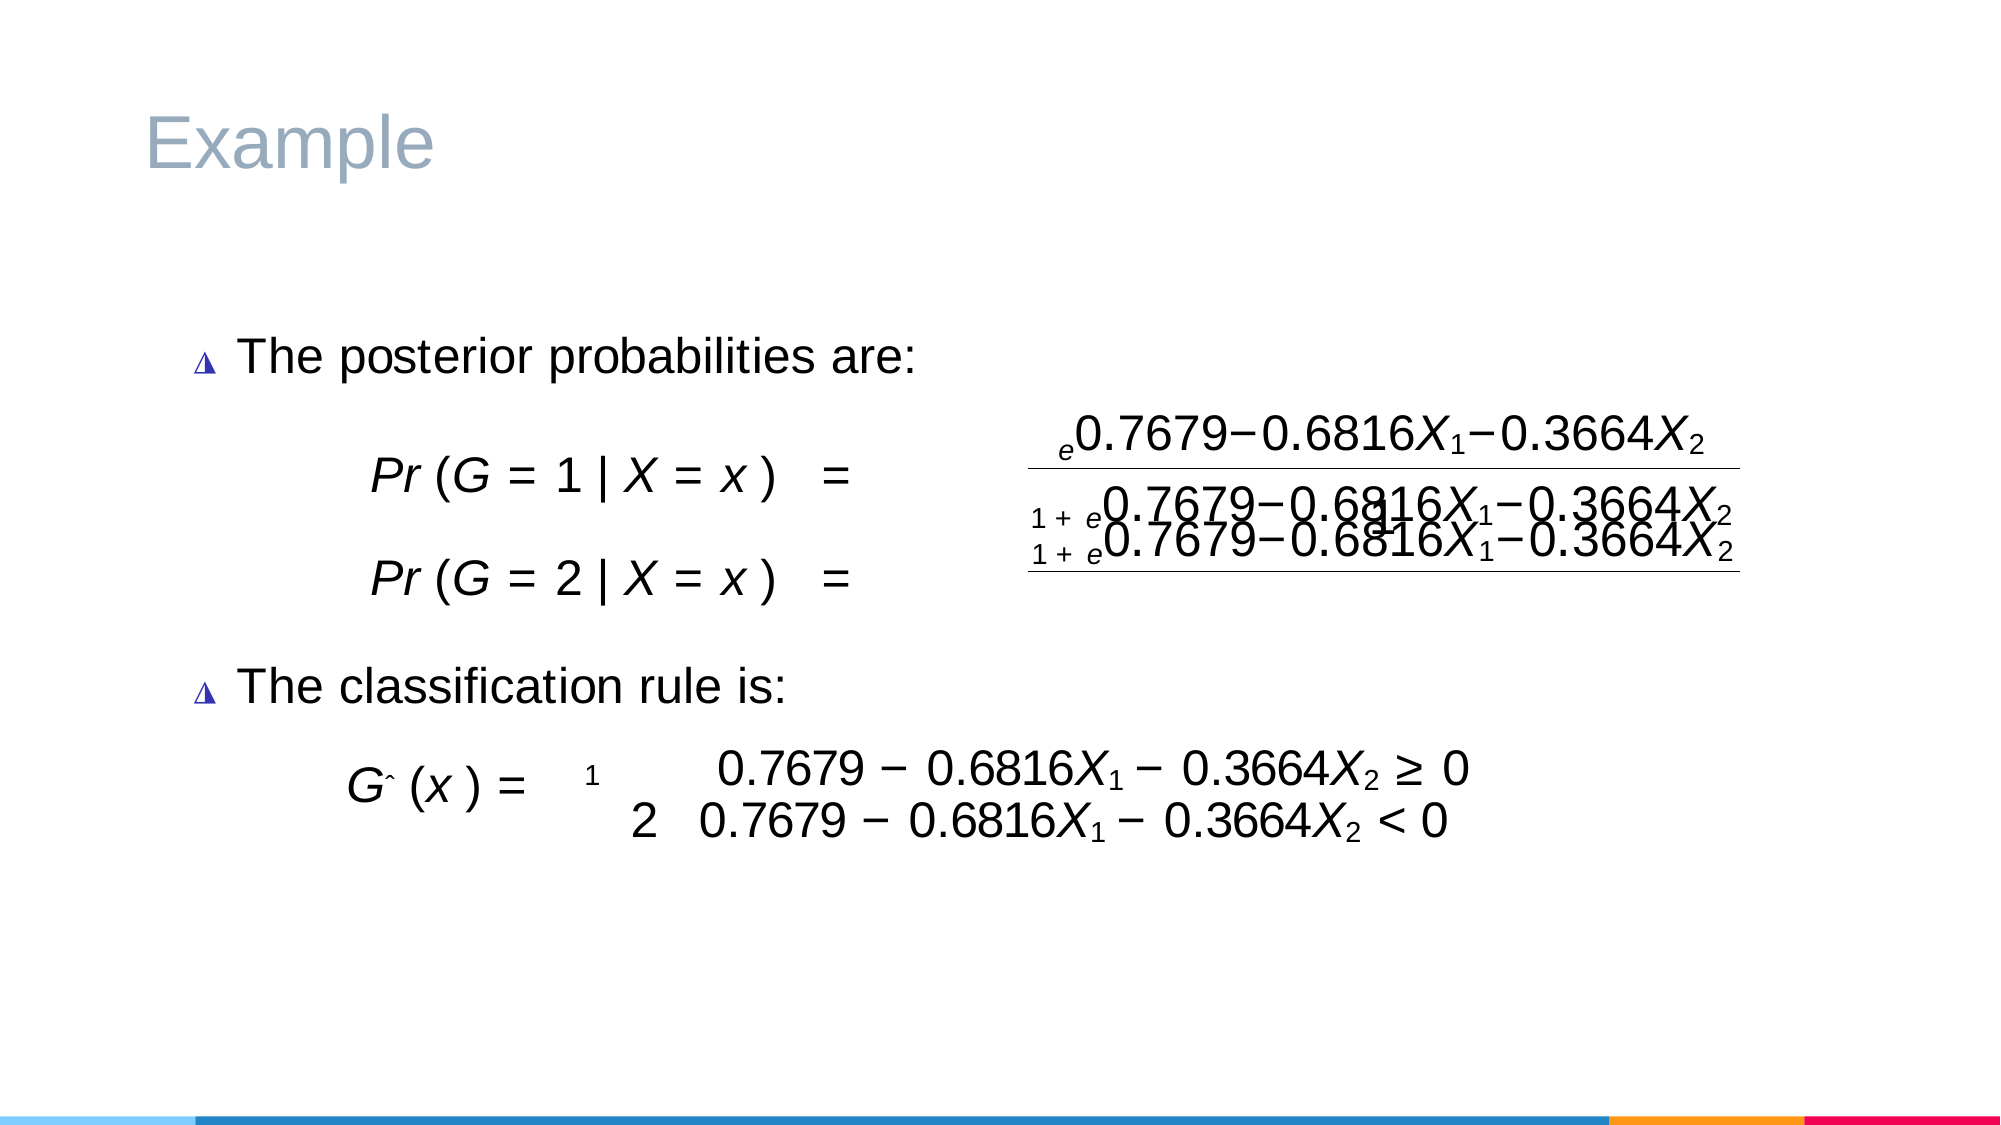

# Example

◮ The posterior probabilities are:
e0.7679−0.6816X1−0.3664X2
1 + e0.7679−0.6816X1−0.3664X2
Pr (G = 1 | X = x )   =

1
1 + e0.7679−0.6816X1−0.3664X2
Pr (G = 2 | X = x )   =

◮ The classification rule is:
Gˆ (x ) =    1
0.7679 − 0.6816X1 − 0.3664X2  ≥ 0
2   0.7679 − 0.6816X1 − 0.3664X2  < 0